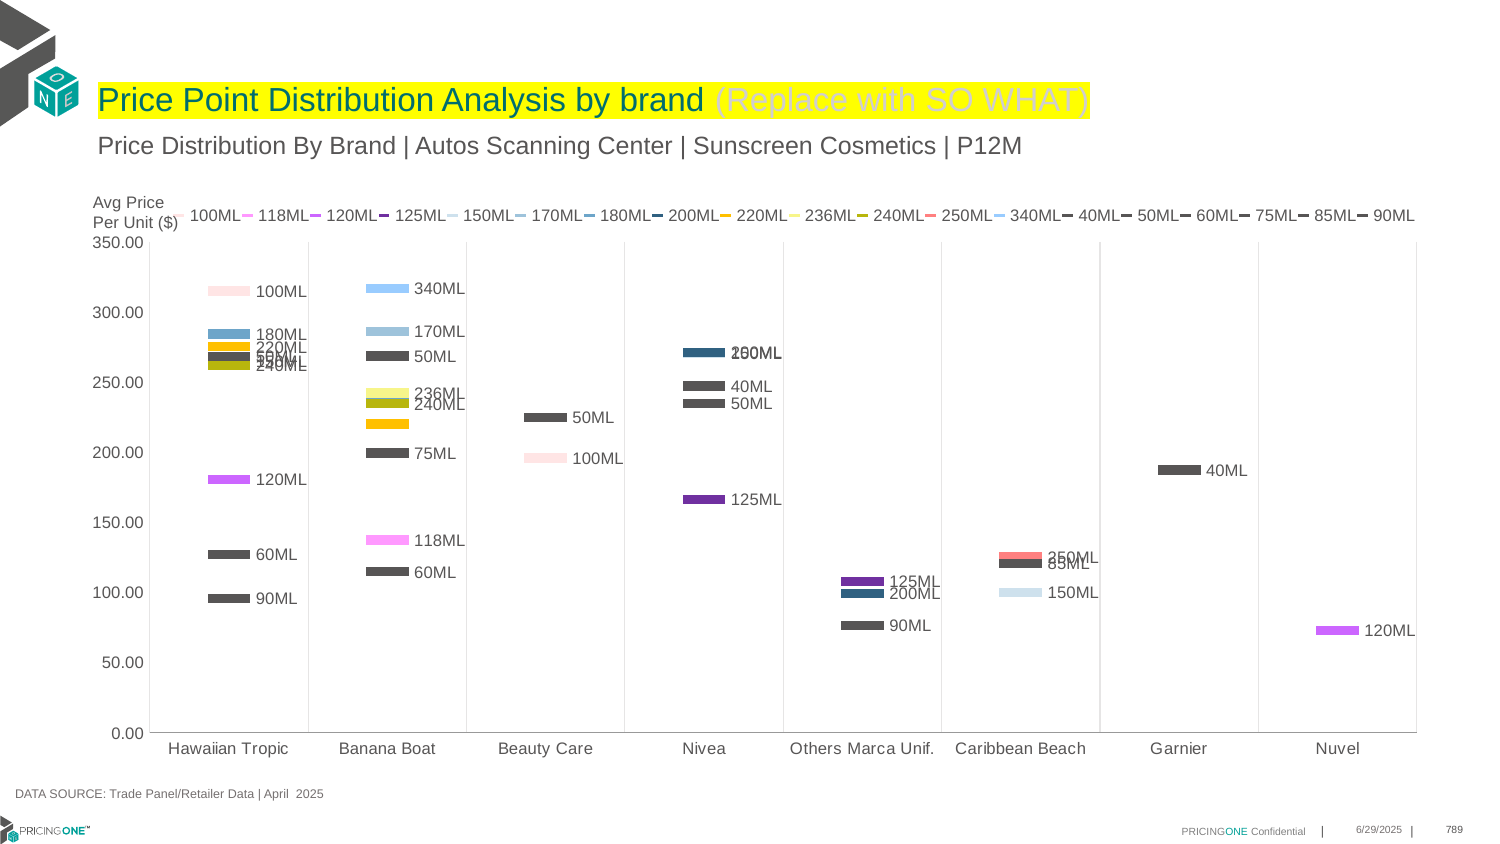

# Price Point Distribution Analysis by brand (Replace with SO WHAT)
Price Distribution By Brand | Autos Scanning Center | Sunscreen Cosmetics | P12M

### Chart

| Category | 100ML | 118ML | 120ML | 125ML | 150ML | 170ML | 180ML | 200ML | 220ML | 236ML | 240ML | 250ML | 340ML | 40ML | 50ML | 60ML | 75ML | 85ML | 90ML |
|---|---|---|---|---|---|---|---|---|---|---|---|---|---|---|---|---|---|---|---|
| Hawaiian Tropic | 315.025 | None | 180.7727 | None | 264.7786 | None | 284.4068 | None | 275.2304 | None | 261.959 | None | None | None | 268.3315 | 127.0484 | None | None | 95.7804 |
| Banana Boat | None | 137.4741 | None | None | None | 285.9627 | 237.4389 | None | 220.2816 | 242.2977 | 234.6281 | None | 316.7129 | None | 268.7677 | 114.803 | 199.5017 | None | None |
| Beauty Care | 196.0068 | None | None | None | None | None | None | None | None | None | None | None | None | None | 224.8256 | None | None | None | None |
| Nivea | None | None | None | 166.5216 | 270.7844 | None | None | 271.1804 | None | None | None | None | None | 247.2421 | 234.9486 | None | None | None | None |
| Others Marca Unif. | None | None | None | 107.7328 | None | None | None | 99.3907 | None | None | None | None | None | None | None | None | None | None | 76.3912 |
| Caribbean Beach | None | None | None | None | 99.8368 | None | None | None | None | None | None | 125.5078 | None | None | None | None | None | 120.8519 | None |
| Garnier | None | None | None | None | None | None | None | None | None | None | None | None | None | 187.3598 | None | None | None | None | None |
| Nuvel | None | None | 73.0856 | None | None | None | None | None | None | None | None | None | None | None | None | None | None | None | None |
Avg Price
Per Unit ($)
DATA SOURCE: Trade Panel/Retailer Data | April  2025
6/29/2025
789